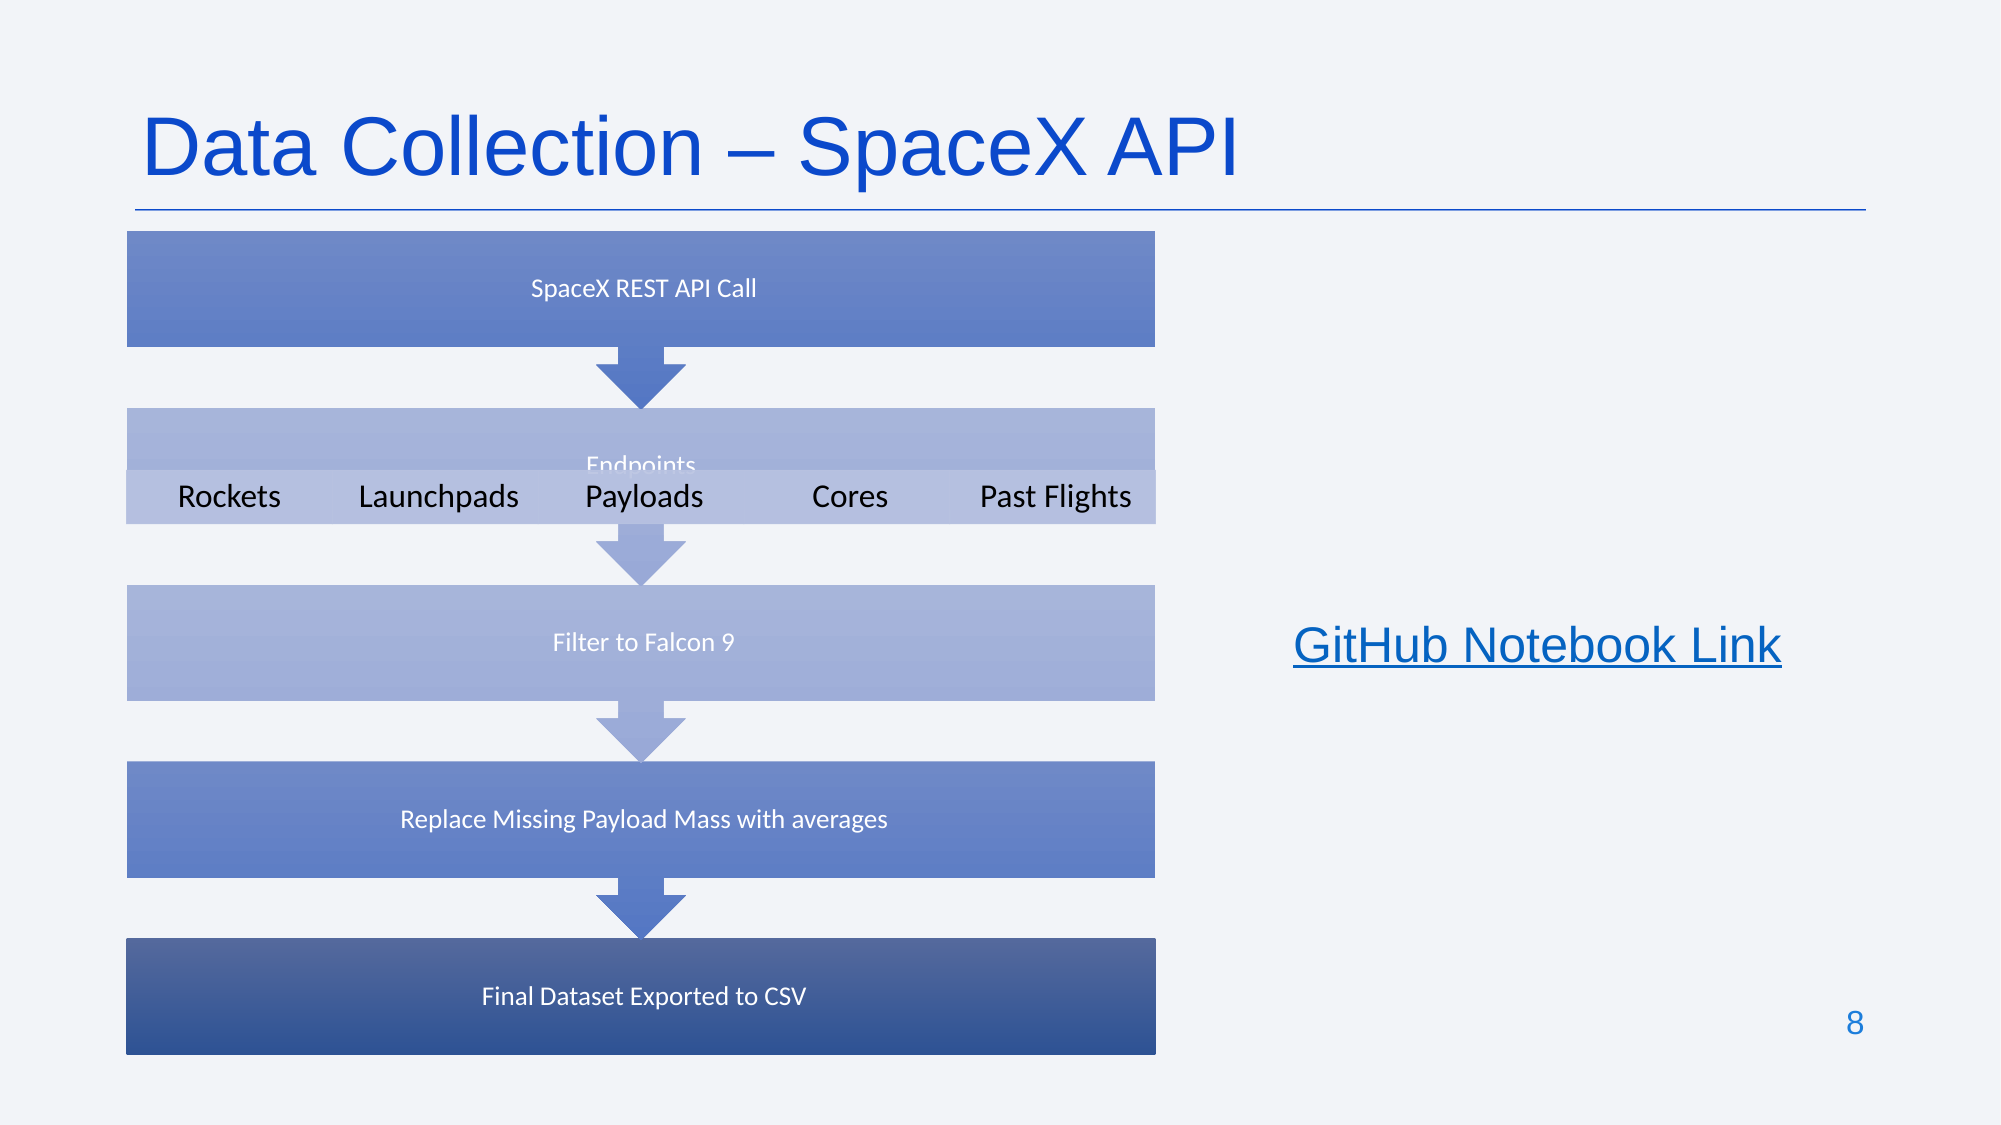

Data Collection – SpaceX API
 Final Dataset Exported to CSV
 Replace Missing Payload Mass with averages
 Filter to Falcon 9
Endpoints
 Rockets
 Launchpads
 Payloads
 Cores
 Past Flights
 SpaceX REST API Call
GitHub Notebook Link
8